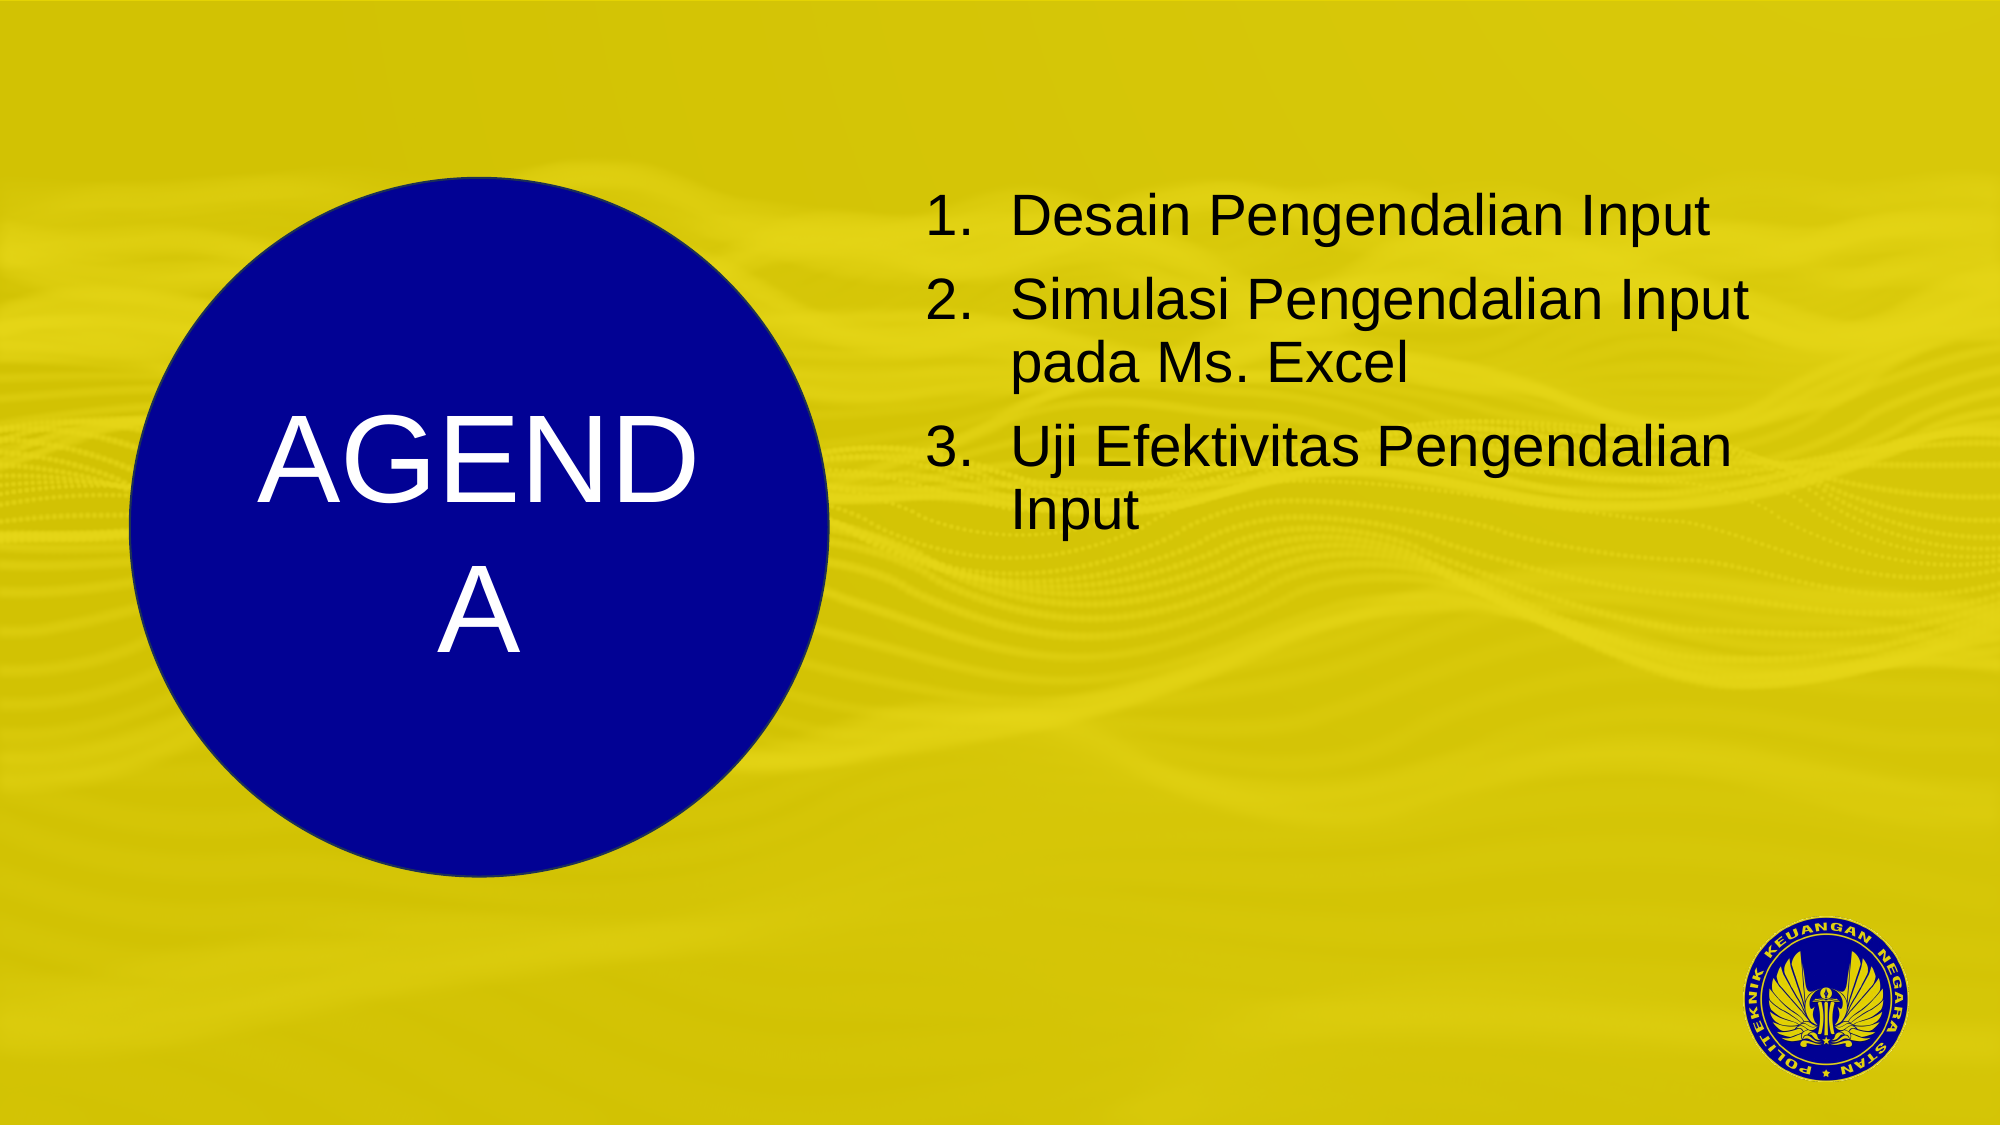

Desain Pengendalian Input
Simulasi Pengendalian Input pada Ms. Excel
Uji Efektivitas Pengendalian Input